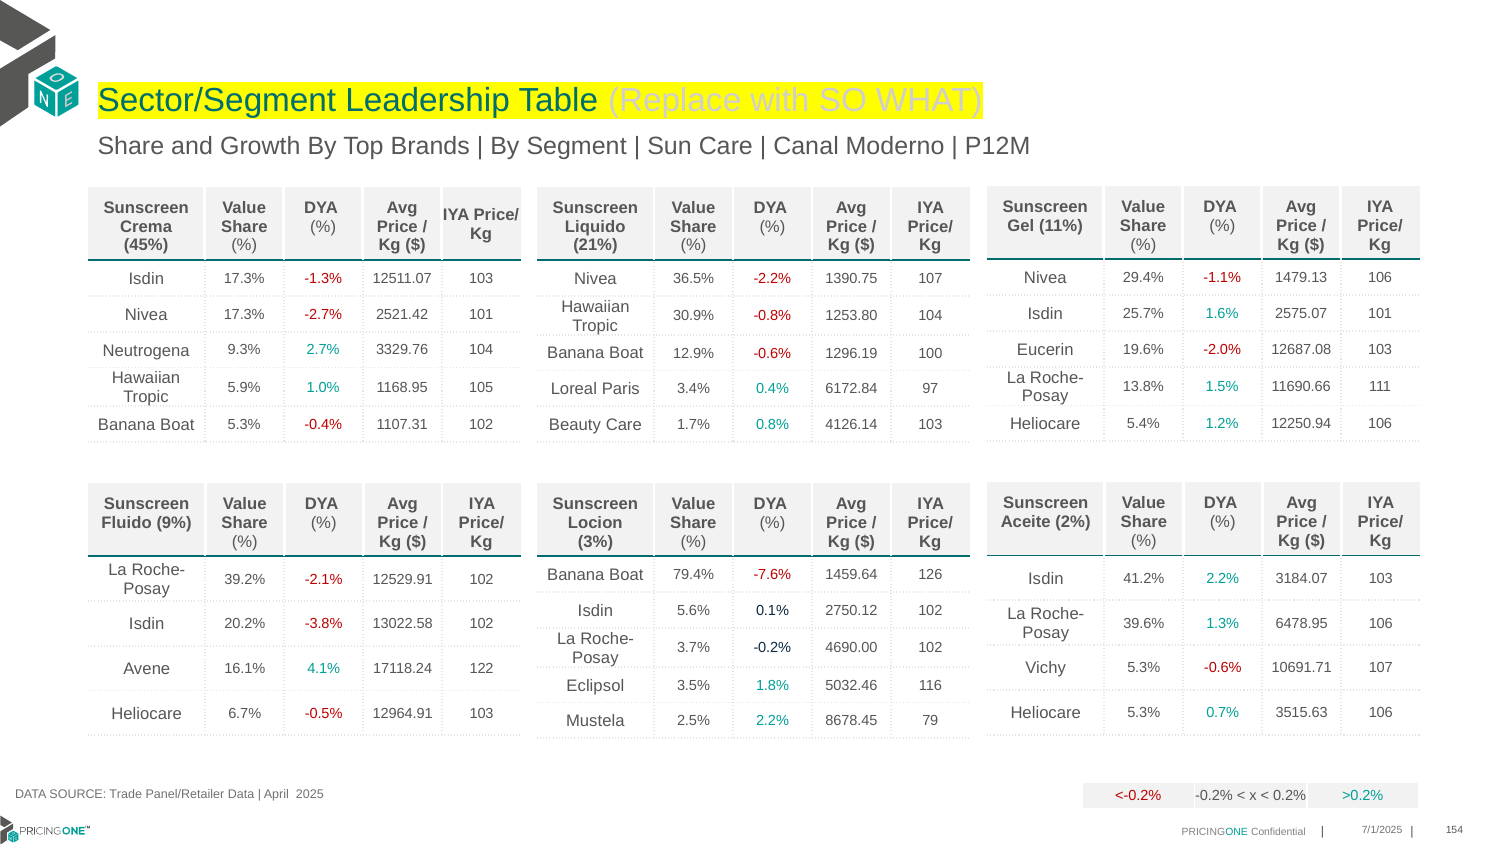

# Sector/Segment Leadership Table (Replace with SO WHAT)
Share and Growth By Top Brands | By Segment | Sun Care | Canal Moderno | P12M
| Sunscreen Gel (11%) | Value Share (%) | DYA (%) | Avg Price /Kg ($) | IYA Price/Kg |
| --- | --- | --- | --- | --- |
| Nivea | 29.4% | -1.1% | 1479.13 | 106 |
| Isdin | 25.7% | 1.6% | 2575.07 | 101 |
| Eucerin | 19.6% | -2.0% | 12687.08 | 103 |
| La Roche-Posay | 13.8% | 1.5% | 11690.66 | 111 |
| Heliocare | 5.4% | 1.2% | 12250.94 | 106 |
| Sunscreen Crema (45%) | Value Share (%) | DYA (%) | Avg Price /Kg ($) | IYA Price/ Kg |
| --- | --- | --- | --- | --- |
| Isdin | 17.3% | -1.3% | 12511.07 | 103 |
| Nivea | 17.3% | -2.7% | 2521.42 | 101 |
| Neutrogena | 9.3% | 2.7% | 3329.76 | 104 |
| Hawaiian Tropic | 5.9% | 1.0% | 1168.95 | 105 |
| Banana Boat | 5.3% | -0.4% | 1107.31 | 102 |
| Sunscreen Liquido (21%) | Value Share (%) | DYA (%) | Avg Price /Kg ($) | IYA Price/Kg |
| --- | --- | --- | --- | --- |
| Nivea | 36.5% | -2.2% | 1390.75 | 107 |
| Hawaiian Tropic | 30.9% | -0.8% | 1253.80 | 104 |
| Banana Boat | 12.9% | -0.6% | 1296.19 | 100 |
| Loreal Paris | 3.4% | 0.4% | 6172.84 | 97 |
| Beauty Care | 1.7% | 0.8% | 4126.14 | 103 |
| Sunscreen Aceite (2%) | Value Share (%) | DYA (%) | Avg Price /Kg ($) | IYA Price/Kg |
| --- | --- | --- | --- | --- |
| Isdin | 41.2% | 2.2% | 3184.07 | 103 |
| La Roche-Posay | 39.6% | 1.3% | 6478.95 | 106 |
| Vichy | 5.3% | -0.6% | 10691.71 | 107 |
| Heliocare | 5.3% | 0.7% | 3515.63 | 106 |
| Sunscreen Fluido (9%) | Value Share (%) | DYA (%) | Avg Price /Kg ($) | IYA Price/Kg |
| --- | --- | --- | --- | --- |
| La Roche-Posay | 39.2% | -2.1% | 12529.91 | 102 |
| Isdin | 20.2% | -3.8% | 13022.58 | 102 |
| Avene | 16.1% | 4.1% | 17118.24 | 122 |
| Heliocare | 6.7% | -0.5% | 12964.91 | 103 |
| Sunscreen Locion (3%) | Value Share (%) | DYA (%) | Avg Price /Kg ($) | IYA Price/Kg |
| --- | --- | --- | --- | --- |
| Banana Boat | 79.4% | -7.6% | 1459.64 | 126 |
| Isdin | 5.6% | 0.1% | 2750.12 | 102 |
| La Roche-Posay | 3.7% | -0.2% | 4690.00 | 102 |
| Eclipsol | 3.5% | 1.8% | 5032.46 | 116 |
| Mustela | 2.5% | 2.2% | 8678.45 | 79 |
DATA SOURCE: Trade Panel/Retailer Data | April  2025
| <-0.2% | -0.2% < x < 0.2% | >0.2% |
| --- | --- | --- |

7/1/2025
154